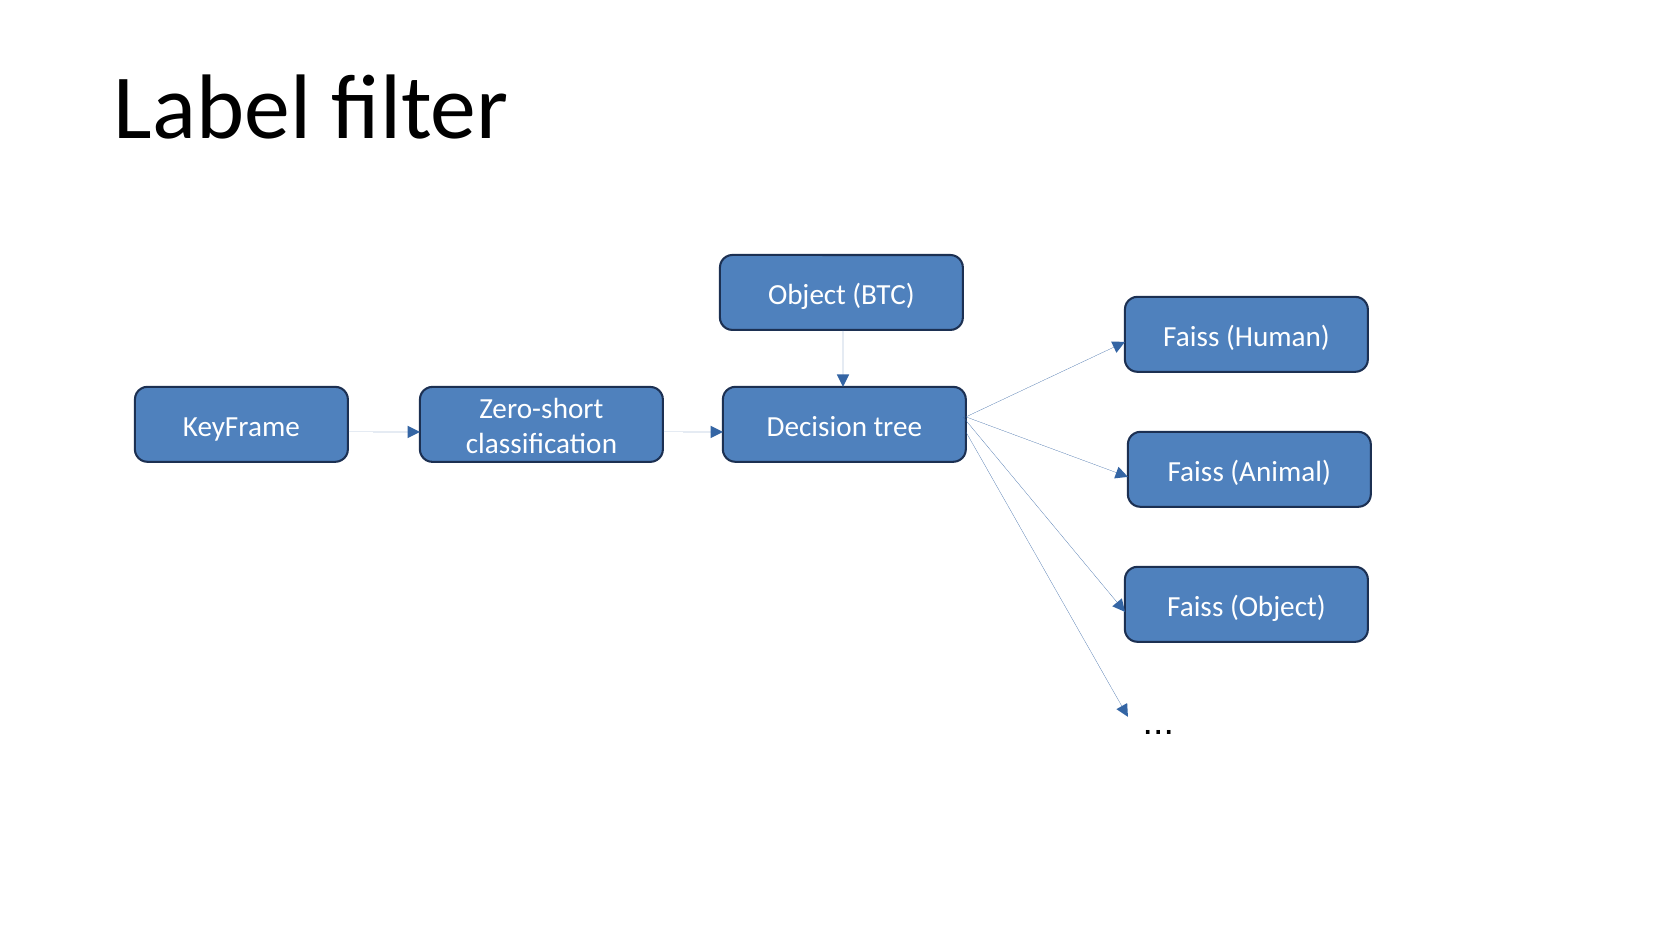

Label filter
Object (BTC)
Faiss (Human)

KeyFrame
Decision tree
Zero-short classification

Faiss (Animal)
Faiss (Object)
...